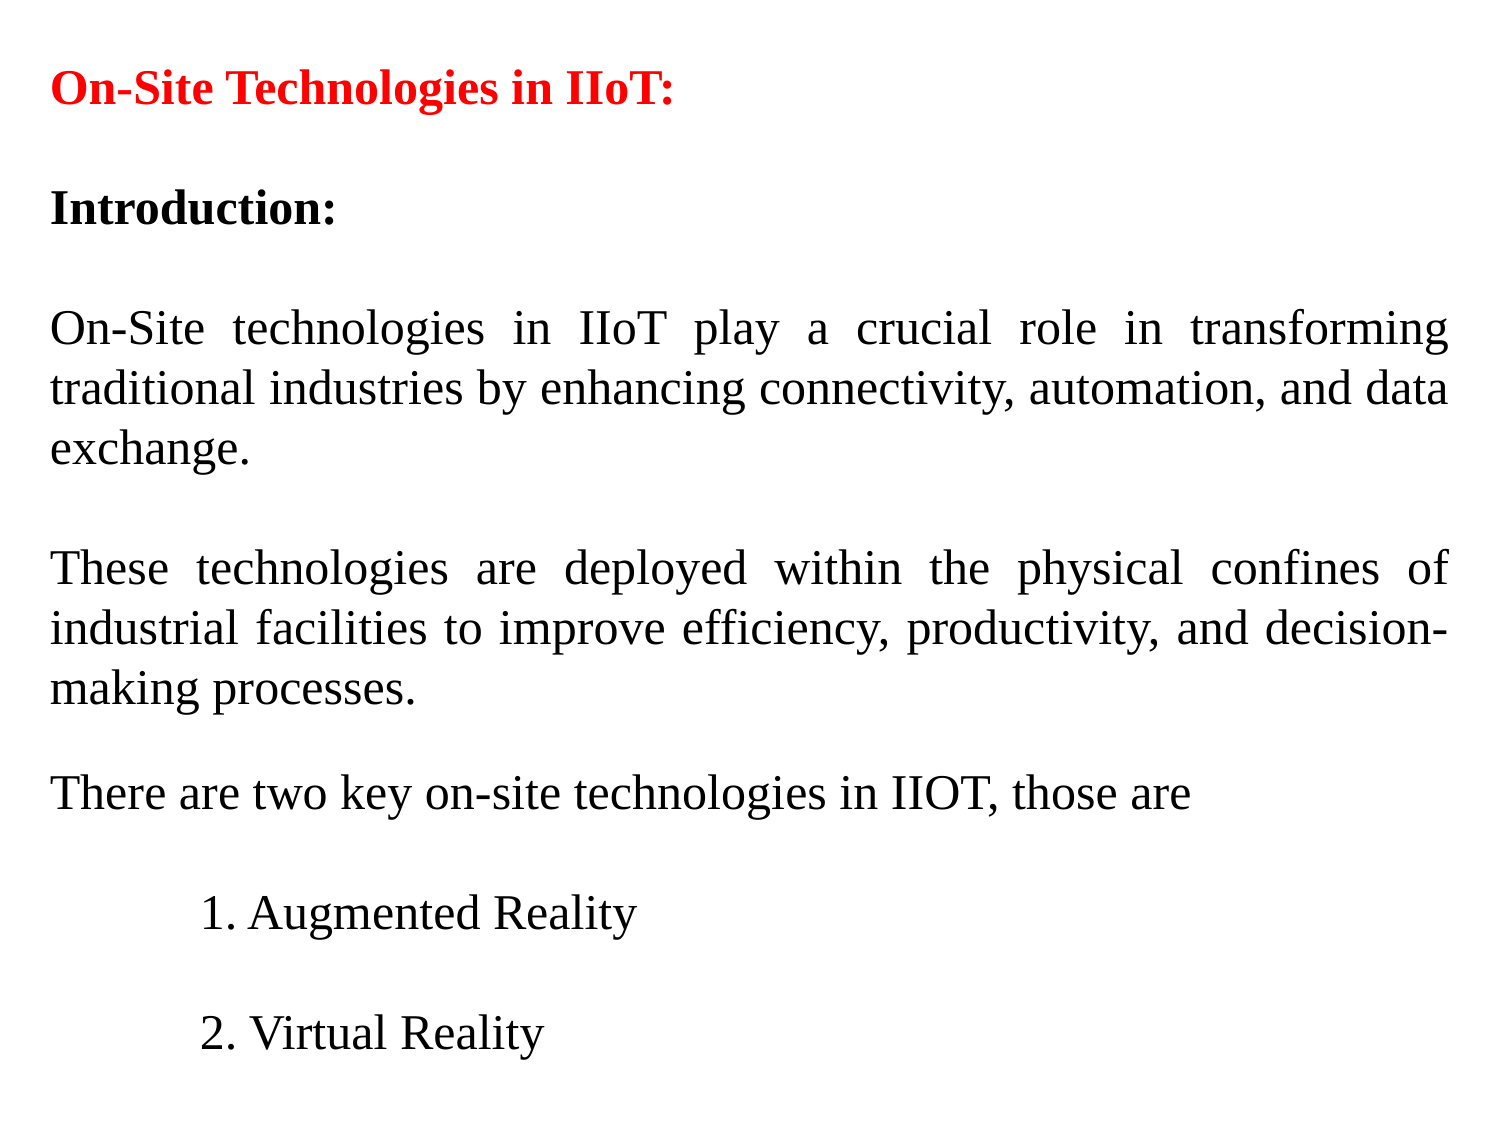

On-Site Technologies in IIoT:

Introduction:

On-Site technologies in IIoT play a crucial role in transforming traditional industries by enhancing connectivity, automation, and data exchange.

These technologies are deployed within the physical confines of industrial facilities to improve efficiency, productivity, and decision-making processes.

There are two key on-site technologies in IIOT, those are

	1. Augmented Reality

	2. Virtual Reality